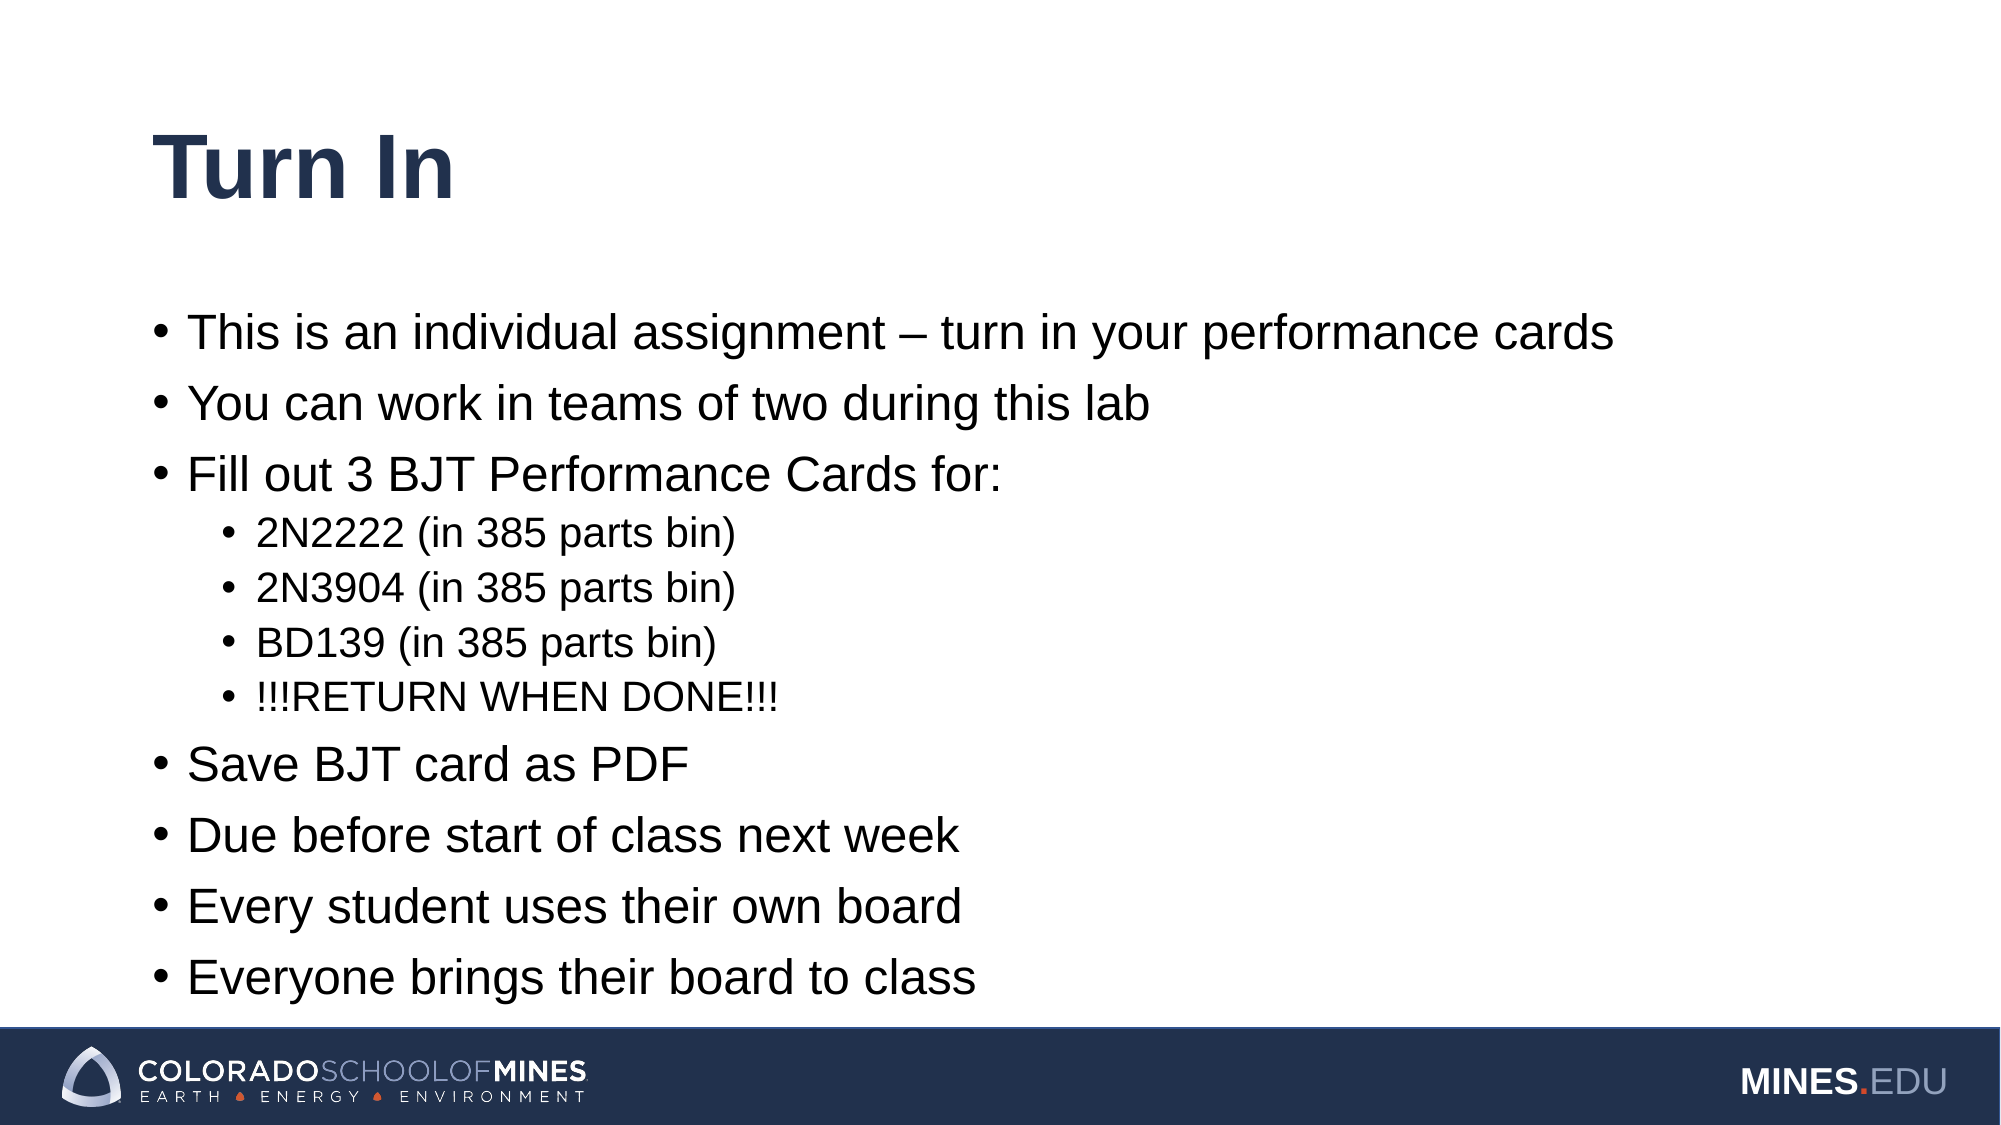

# Turn In
This is an individual assignment – turn in your performance cards
You can work in teams of two during this lab
Fill out 3 BJT Performance Cards for:
2N2222 (in 385 parts bin)
2N3904 (in 385 parts bin)
BD139 (in 385 parts bin)
!!!RETURN WHEN DONE!!!
Save BJT card as PDF
Due before start of class next week
Every student uses their own board
Everyone brings their board to class